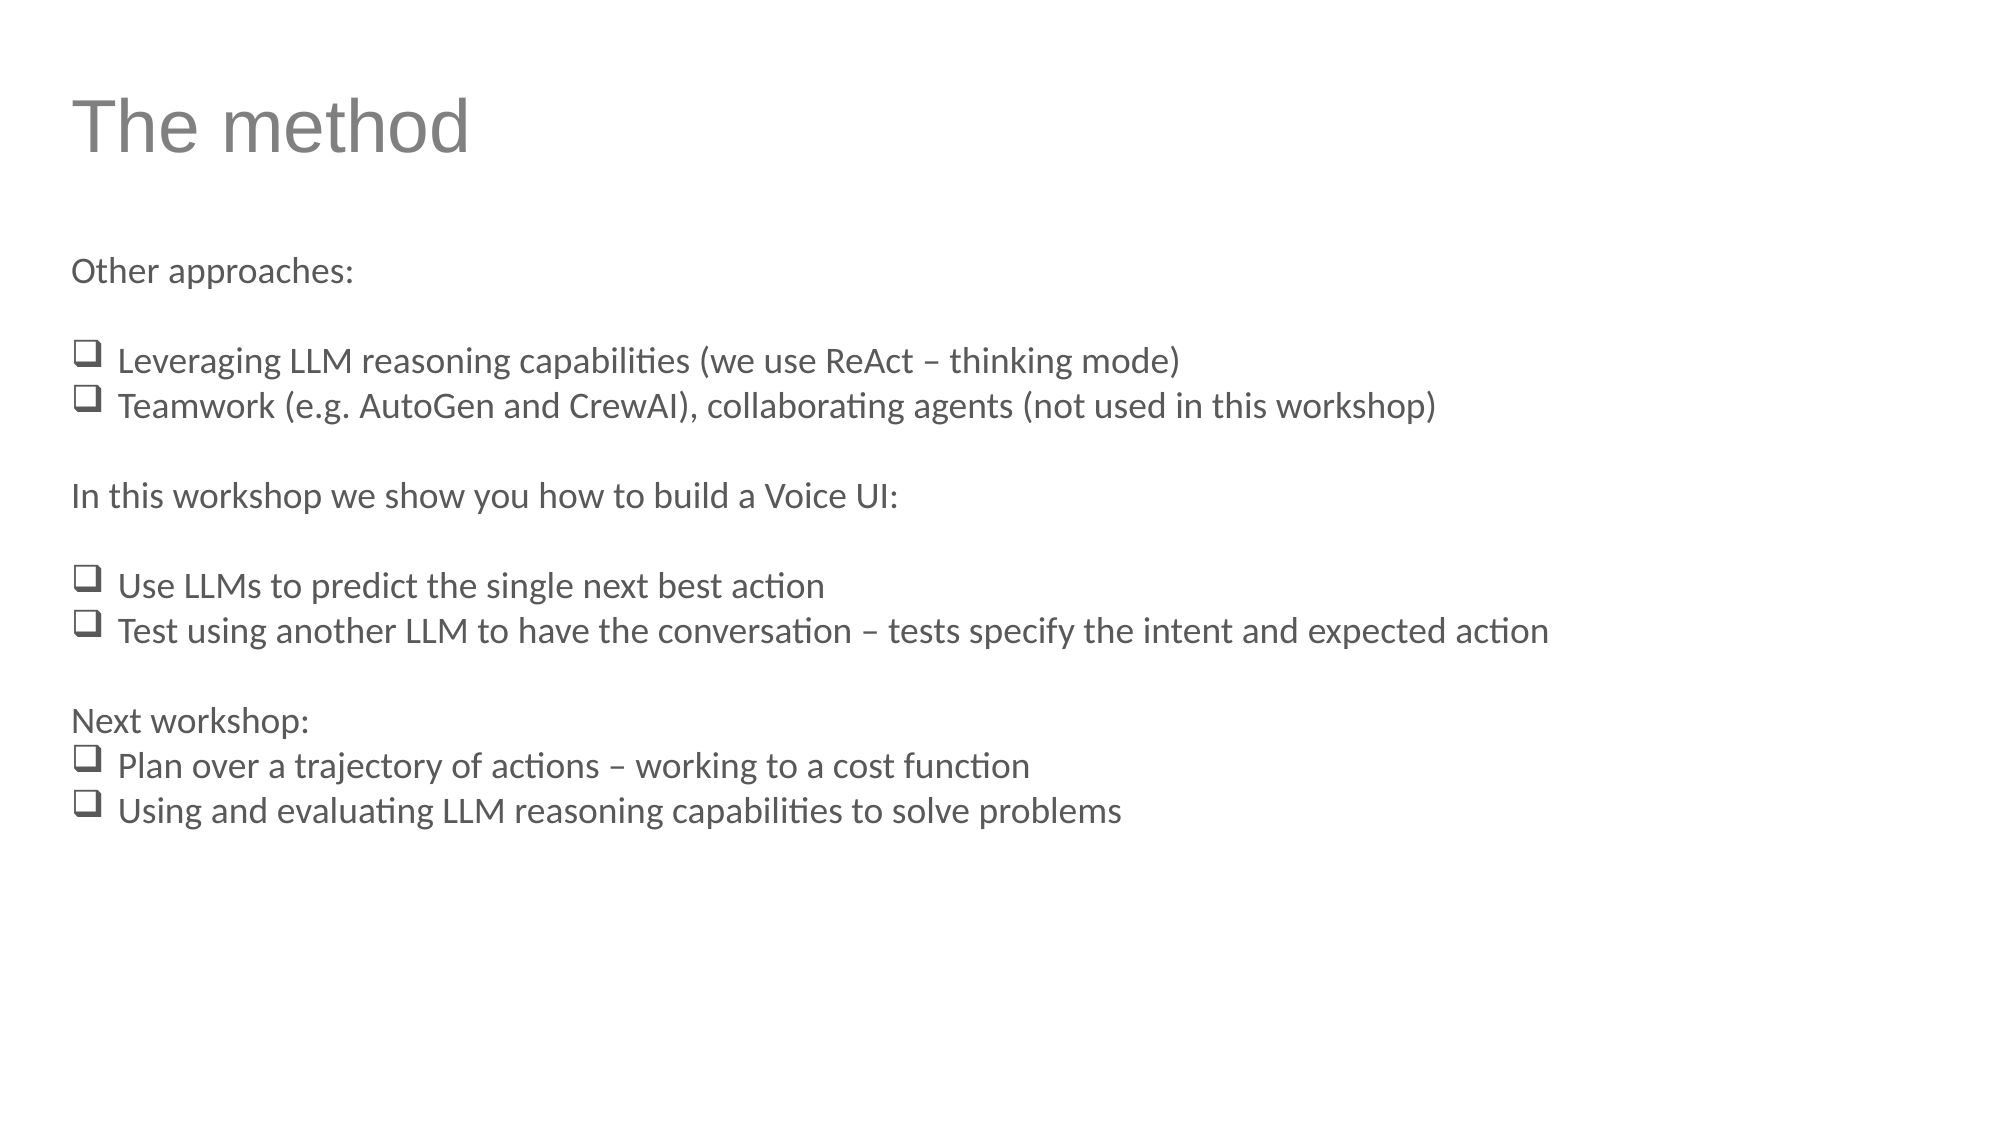

# The method
Other approaches:

Leveraging LLM reasoning capabilities (we use ReAct – thinking mode)
Teamwork (e.g. AutoGen and CrewAI), collaborating agents (not used in this workshop)

In this workshop we show you how to build a Voice UI:

Use LLMs to predict the single next best action
Test using another LLM to have the conversation – tests specify the intent and expected action

Next workshop:
Plan over a trajectory of actions – working to a cost function
Using and evaluating LLM reasoning capabilities to solve problems